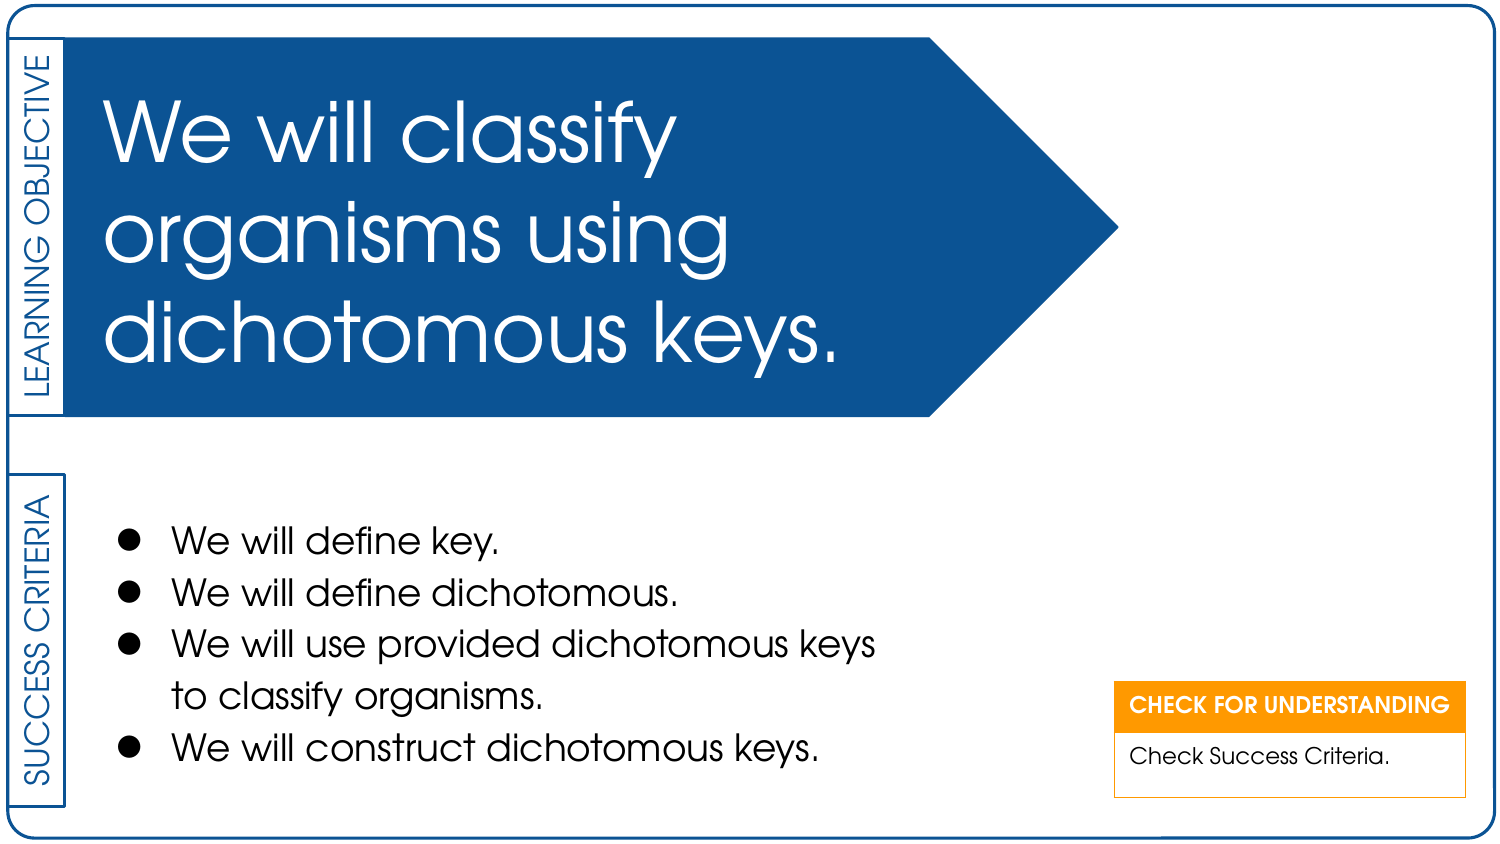

# We will classify organisms using dichotomous keys.
We will define key.
We will define dichotomous.
We will use provided dichotomous keys to classify organisms.
We will construct dichotomous keys.
| CHECK FOR UNDERSTANDING |
| --- |
| Check Success Criteria. |